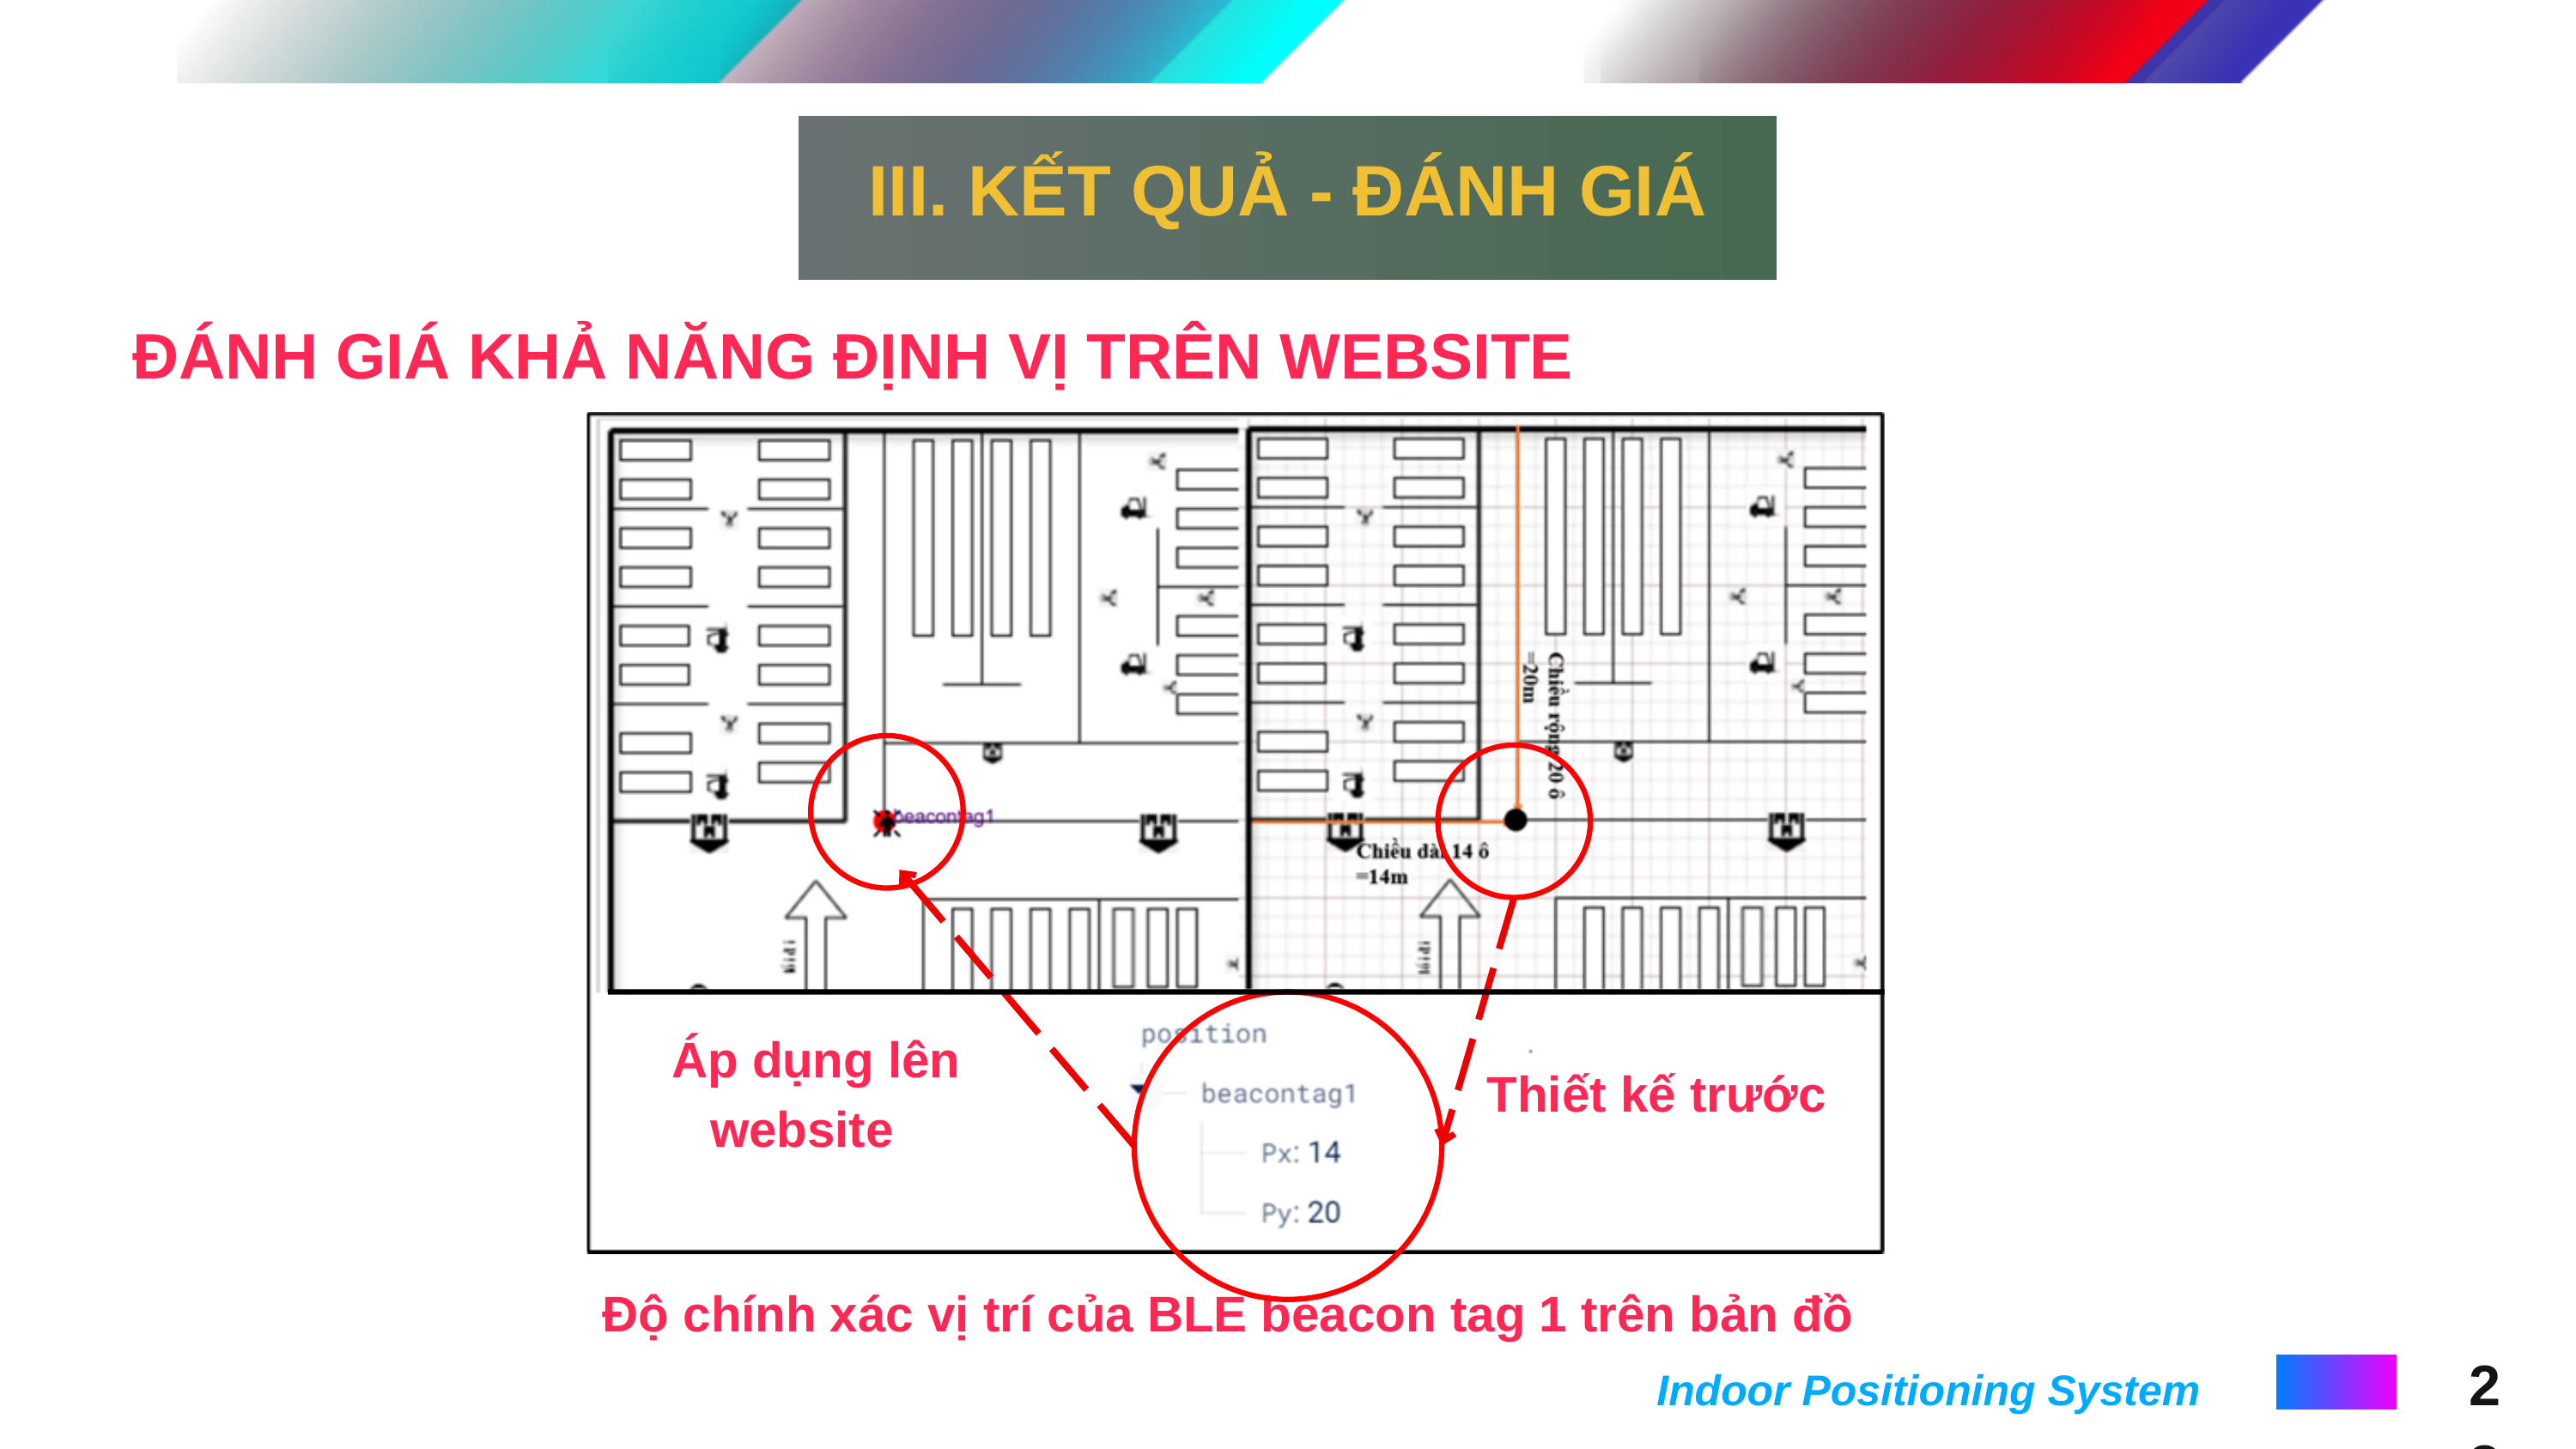

III. KẾT QUẢ - ĐÁNH GIÁ
ĐÁNH GIÁ KHẢ NĂNG ĐỊNH VỊ TRÊN WEBSITE

Áp dụng lên website
Thiết kế trước
Độ chính xác vị trí của BLE beacon tag 1 trên bản đồ

23
Indoor Positioning System